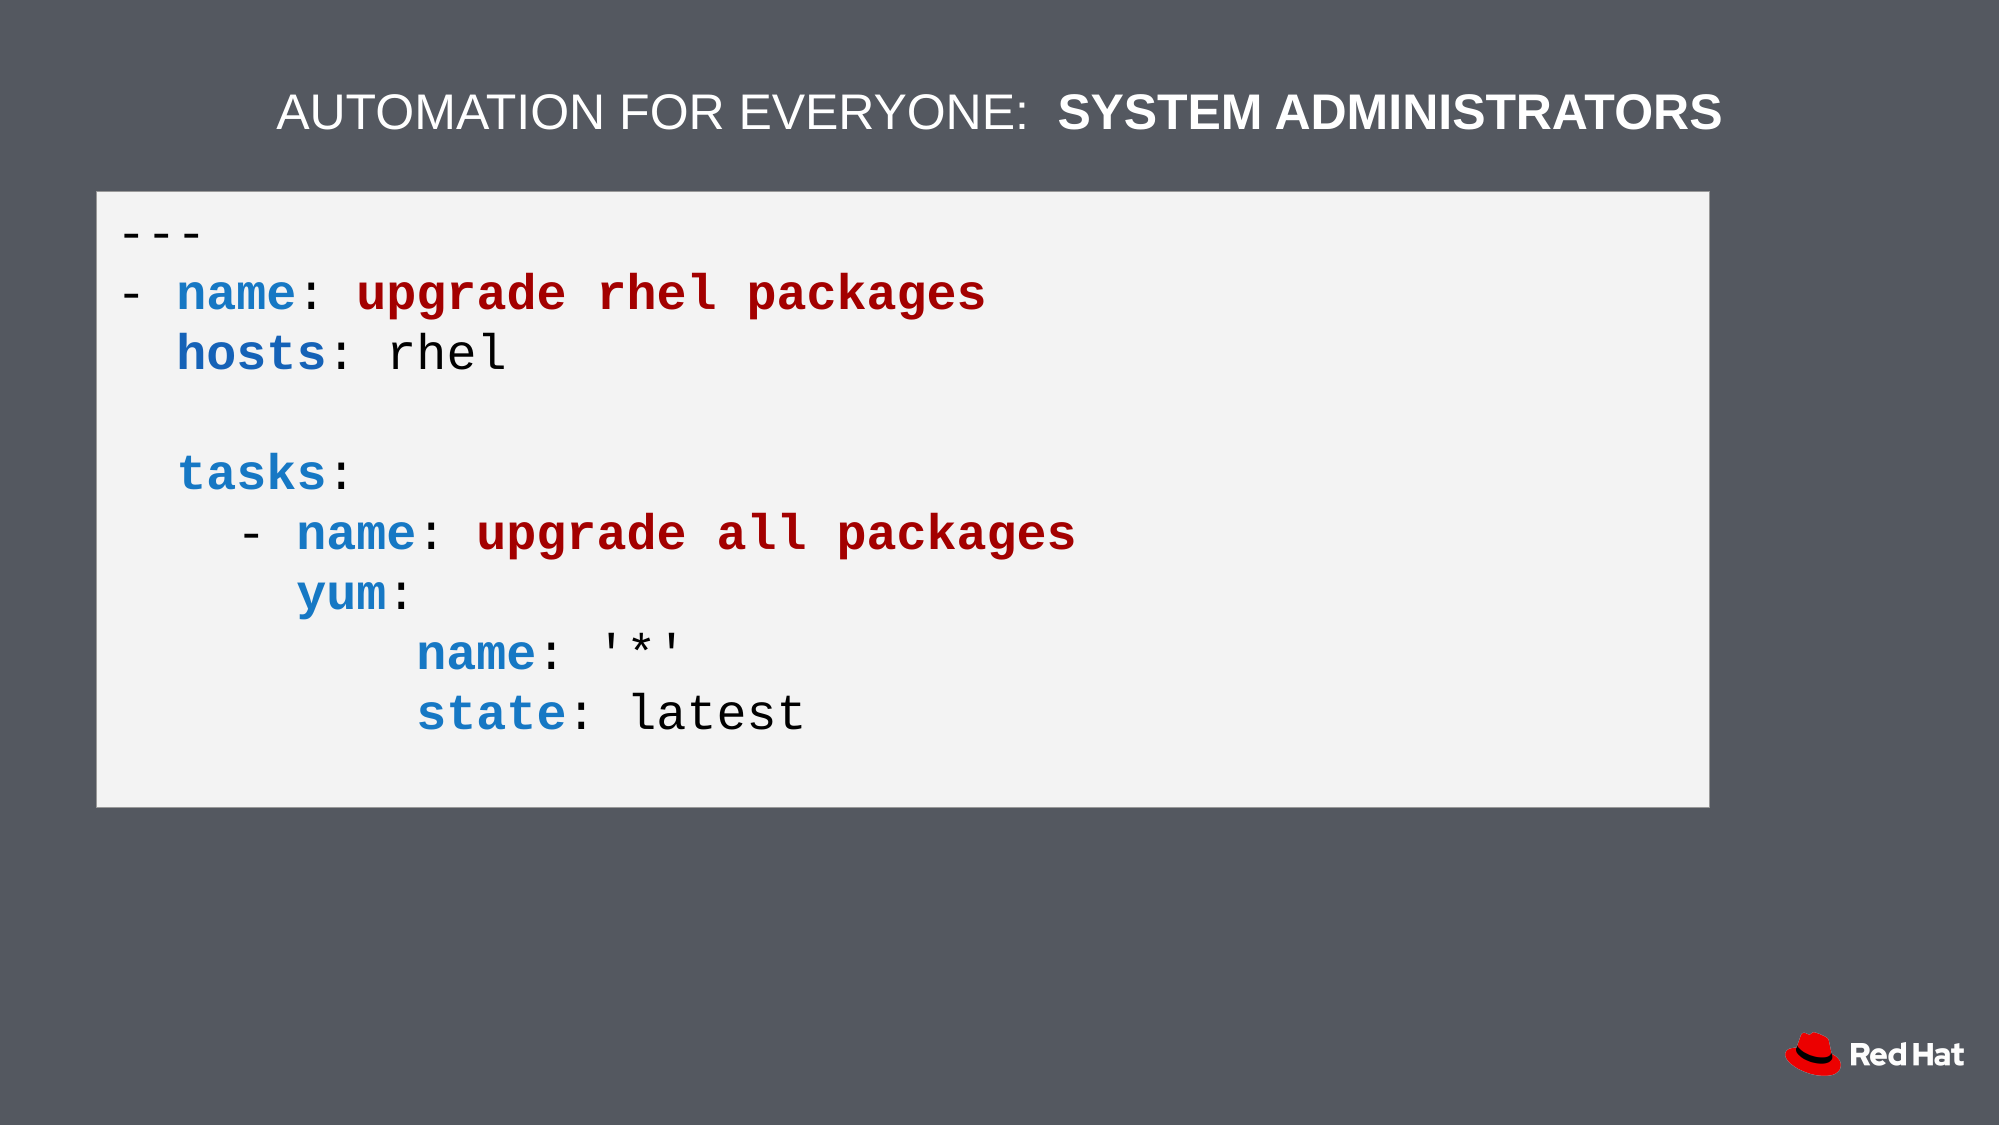

AUTOMATION FOR EVERYONE:  SYSTEM ADMINISTRATORS
---
- name: upgrade rhel packages
  hosts: rhel

  tasks:
    - name: upgrade all packages
      yum:
	     name: '*'
	     state: latest